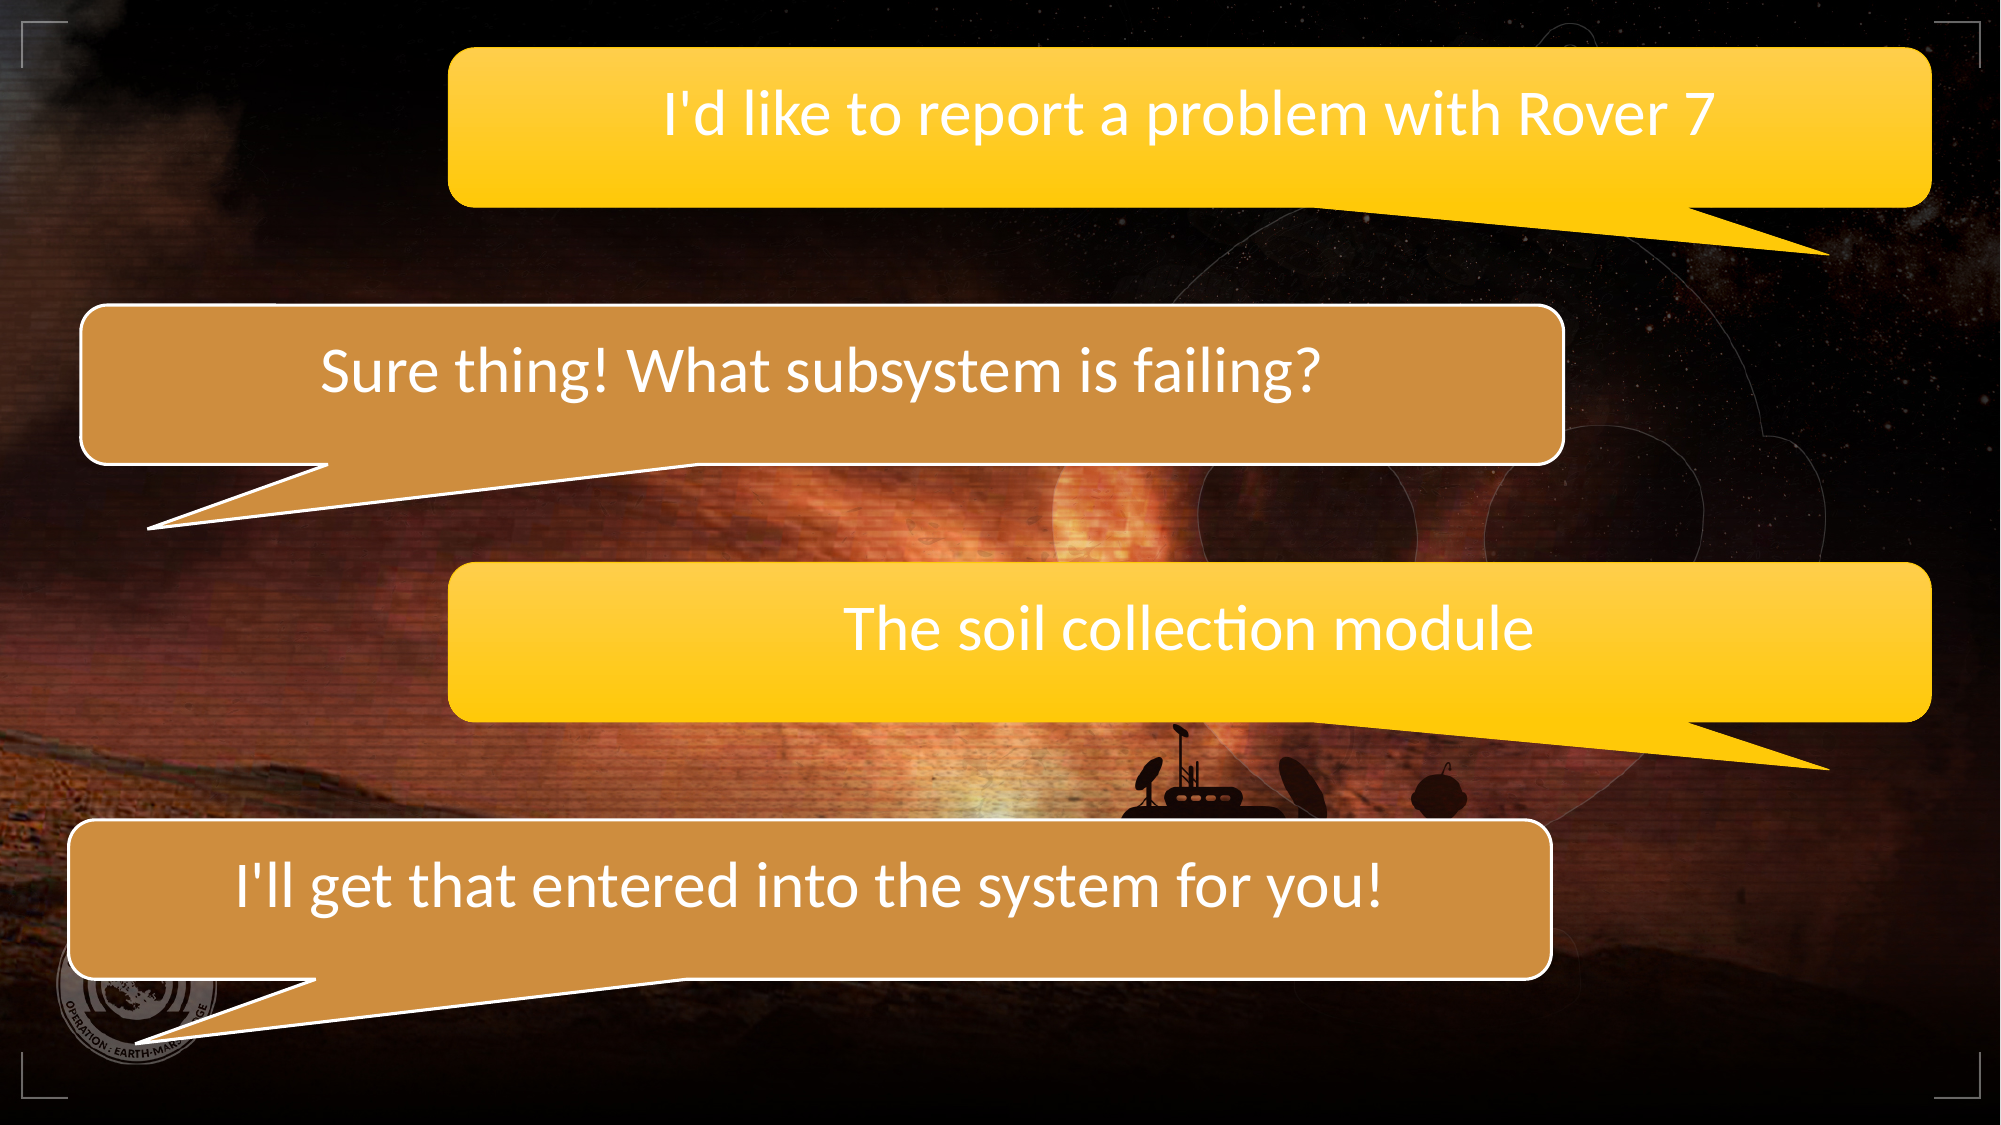

I'd like to report a problem with Rover 7
Sure thing! What subsystem is failing?
The soil collection module
I'll get that entered into the system for you!